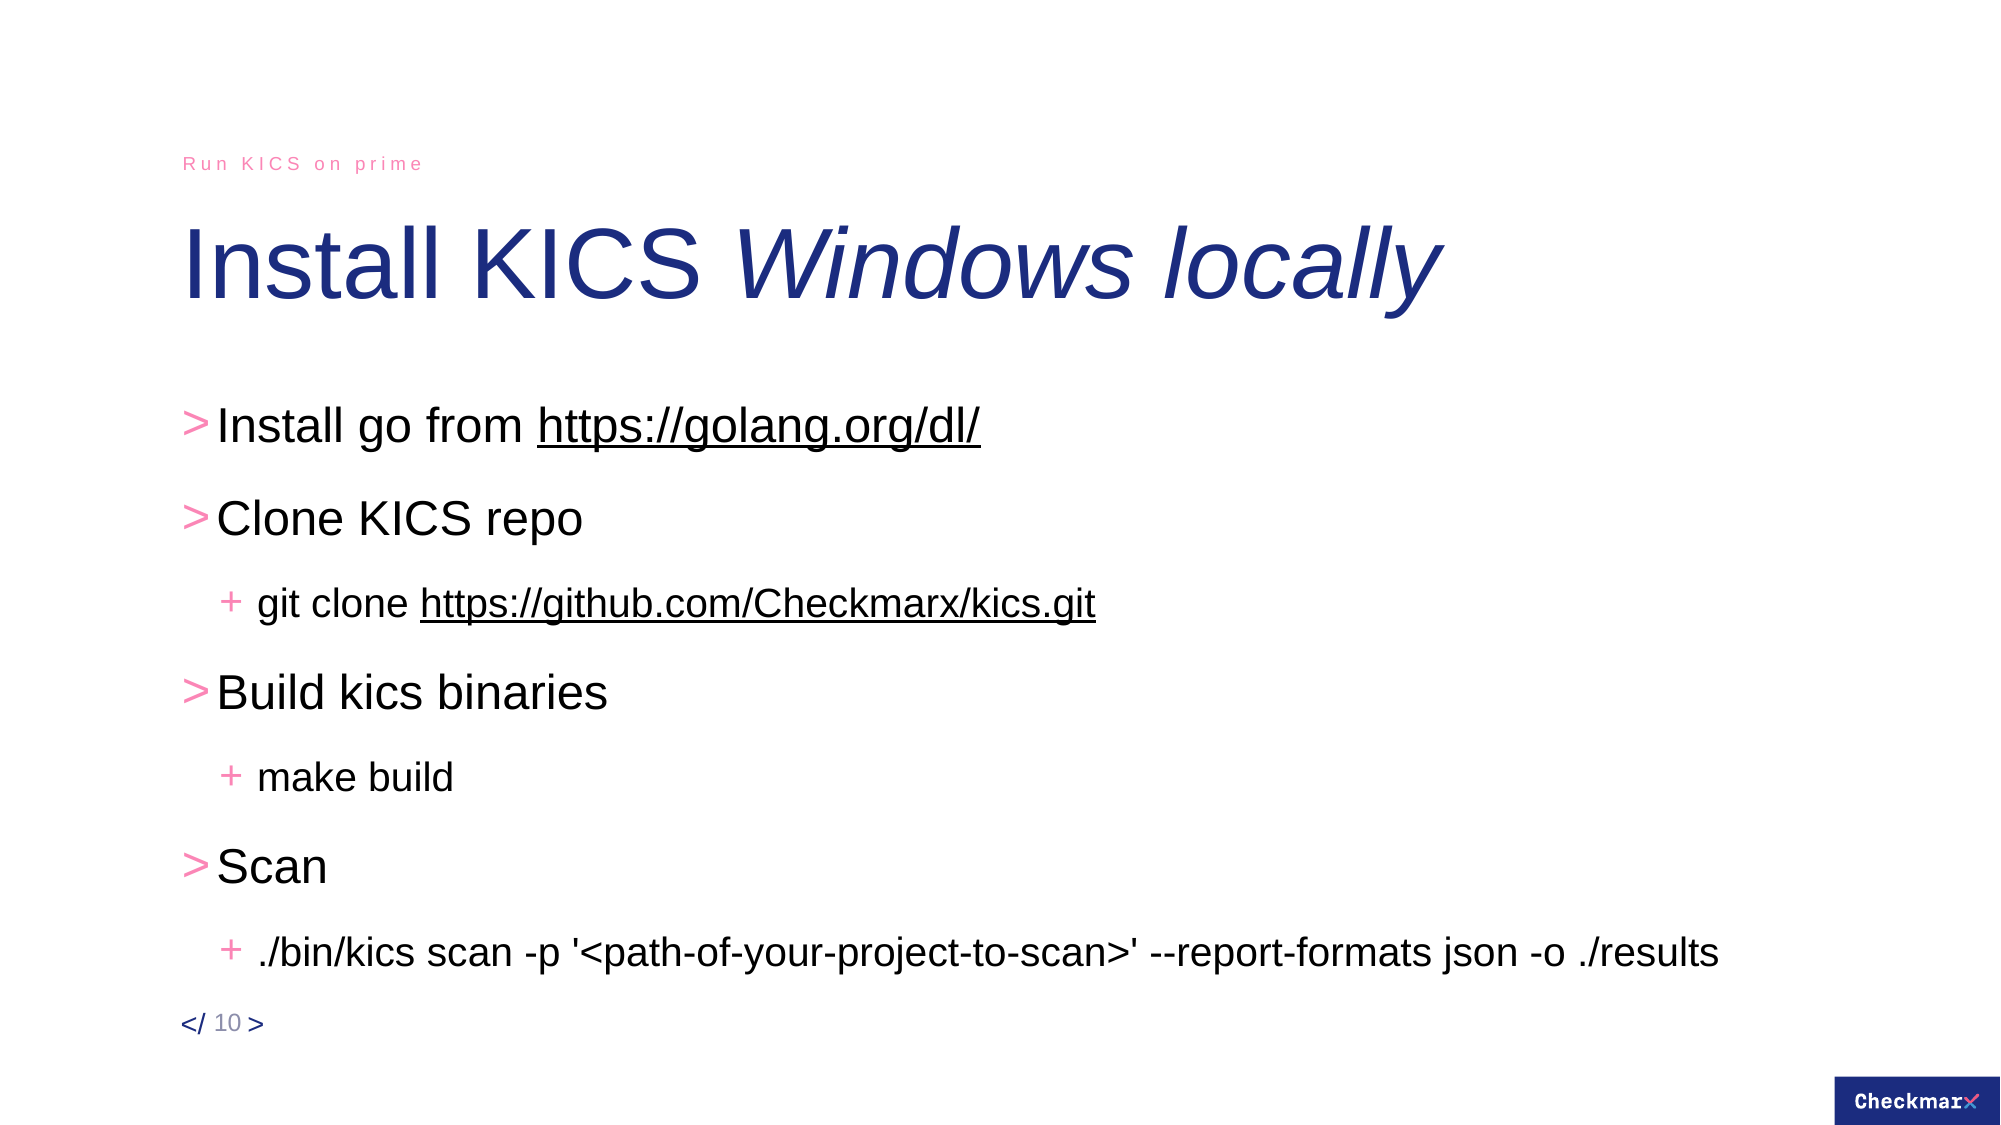

Run KICS on prime
# Install KICS Windows locally
Install go from https://golang.org/dl/
Clone KICS repo
git clone https://github.com/Checkmarx/kics.git
Build kics binaries
make build
Scan
./bin/kics scan -p '<path-of-your-project-to-scan>' --report-formats json -o ./results

10